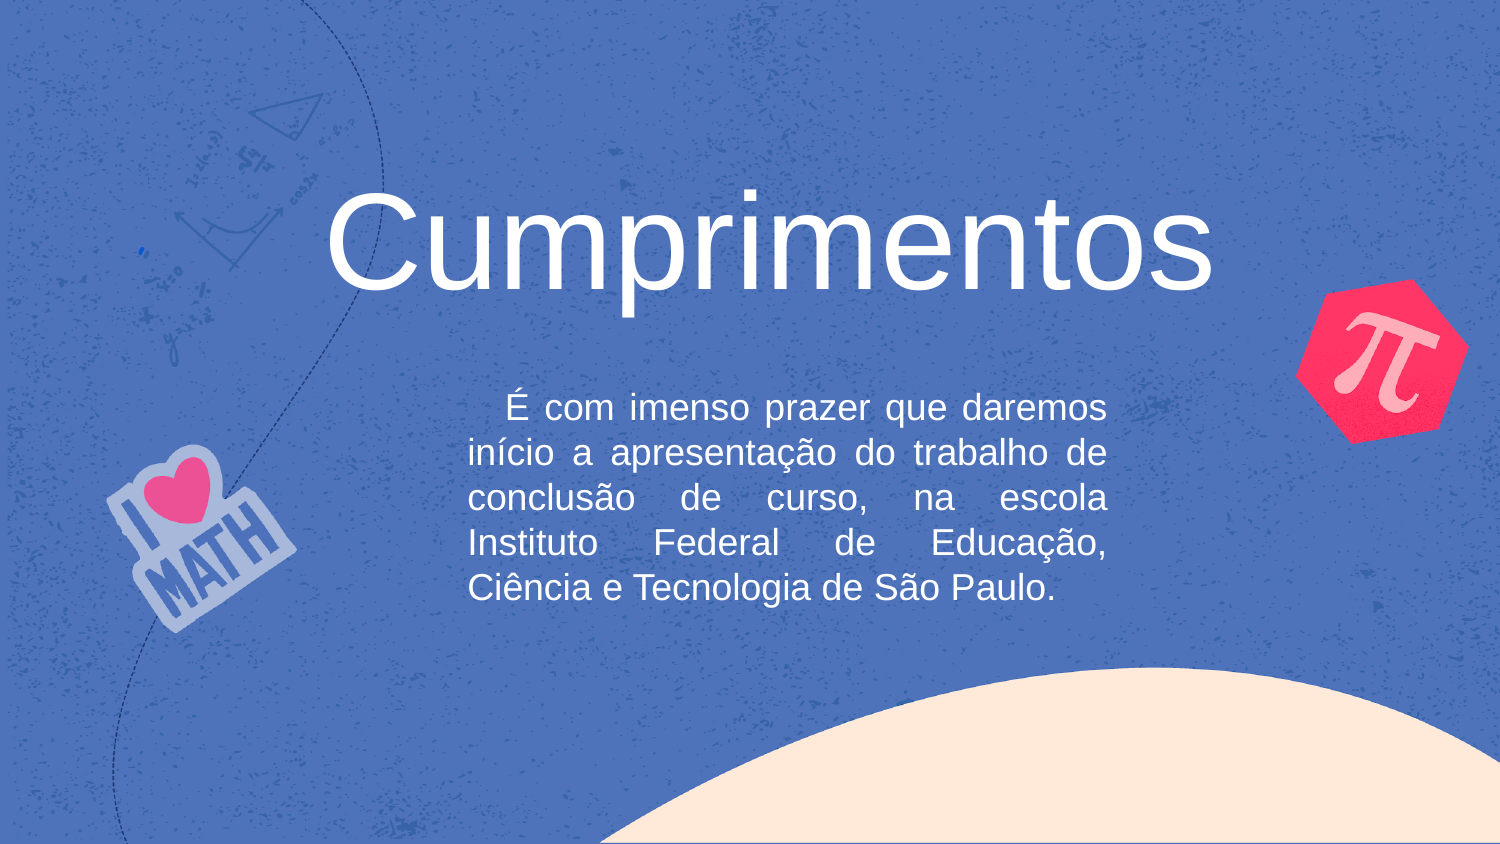

# Cumprimentos
      É com imenso prazer que daremos início a apresentação do trabalho de conclusão de curso, na escola Instituto Federal de Educação, Ciência e Tecnologia de São Paulo.